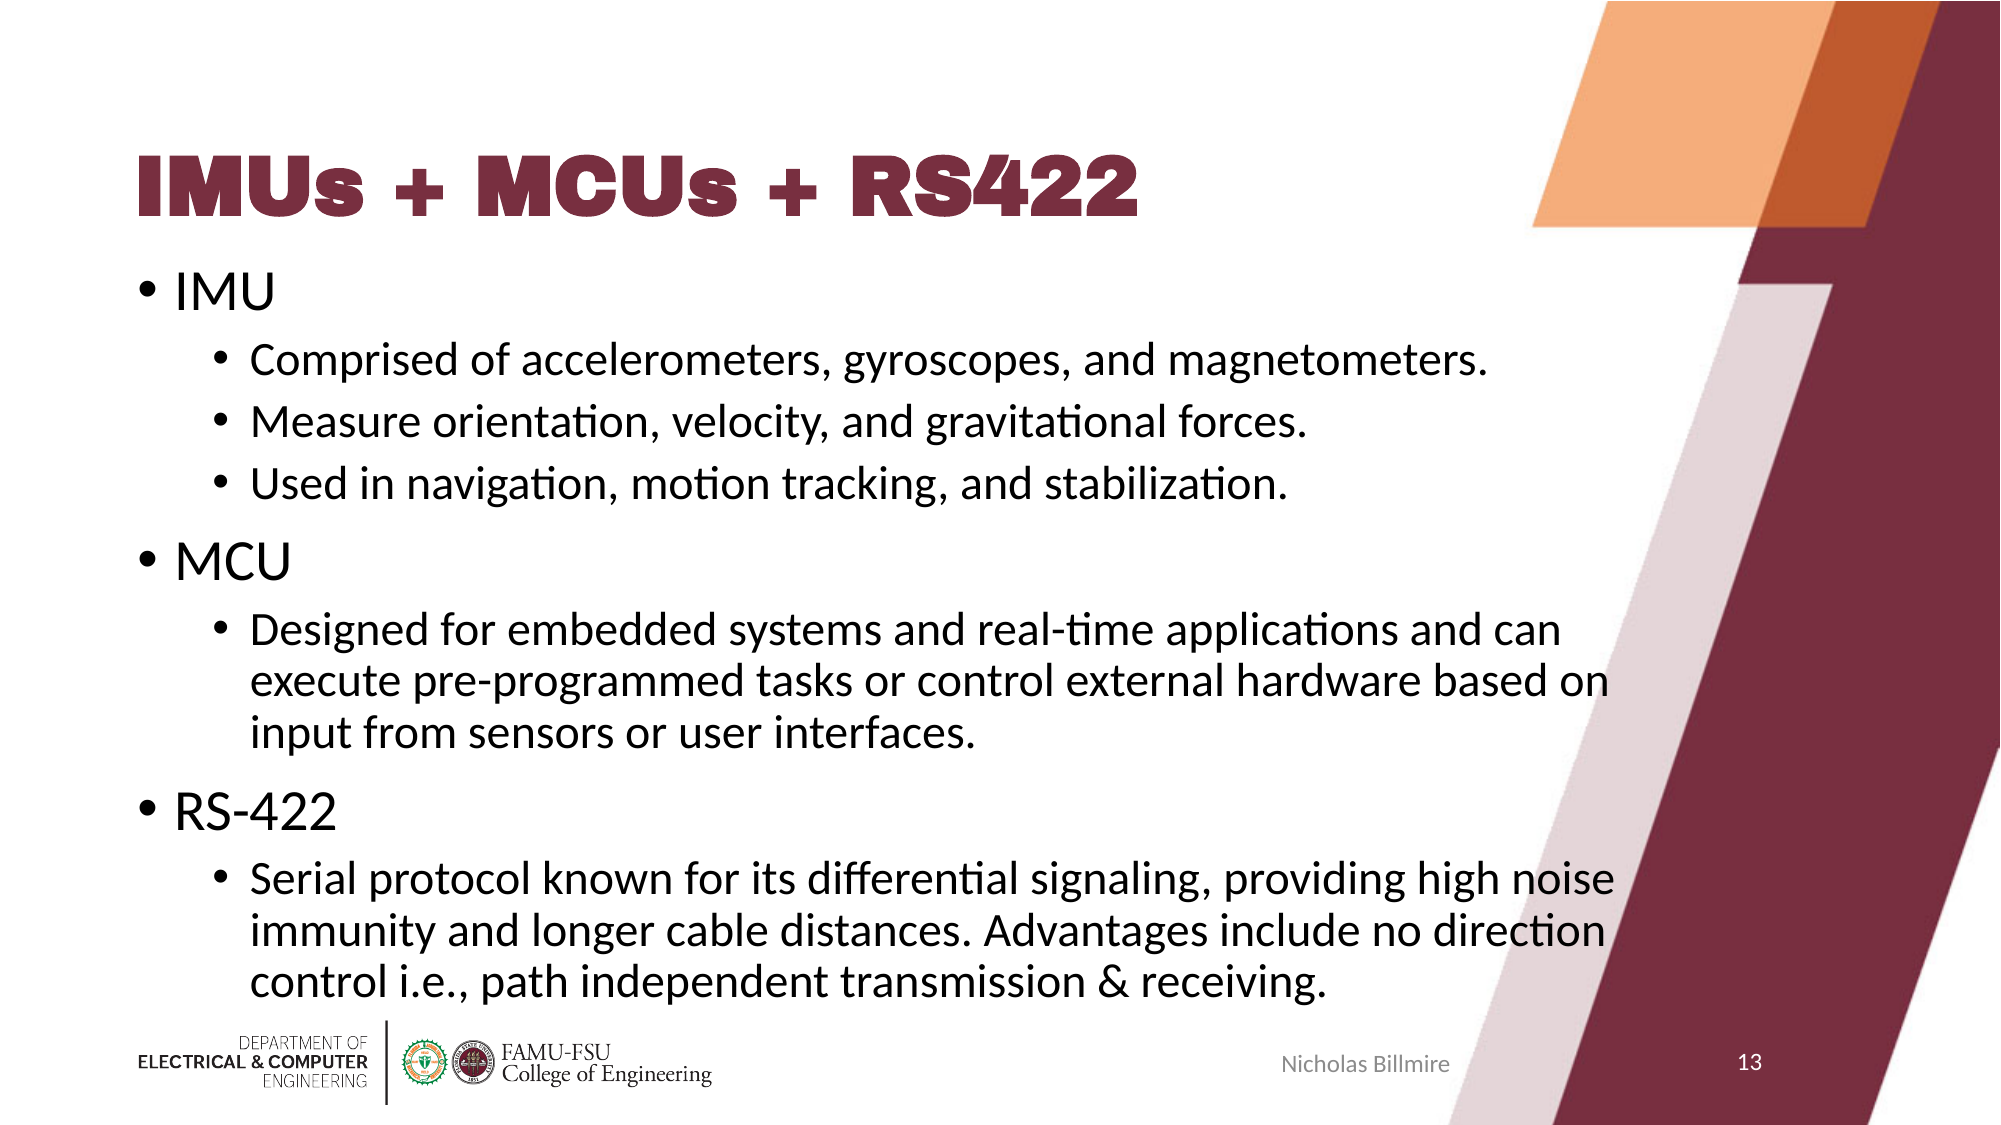

# IMUs + MCUs + RS422
IMU
Comprised of accelerometers, gyroscopes, and magnetometers.
Measure orientation, velocity, and gravitational forces.
Used in navigation, motion tracking, and stabilization.
MCU
Designed for embedded systems and real-time applications and can execute pre-programmed tasks or control external hardware based on input from sensors or user interfaces.
RS-422
Serial protocol known for its differential signaling, providing high noise immunity and longer cable distances. Advantages include no direction control i.e., path independent transmission & receiving.

13
Nicholas Billmire